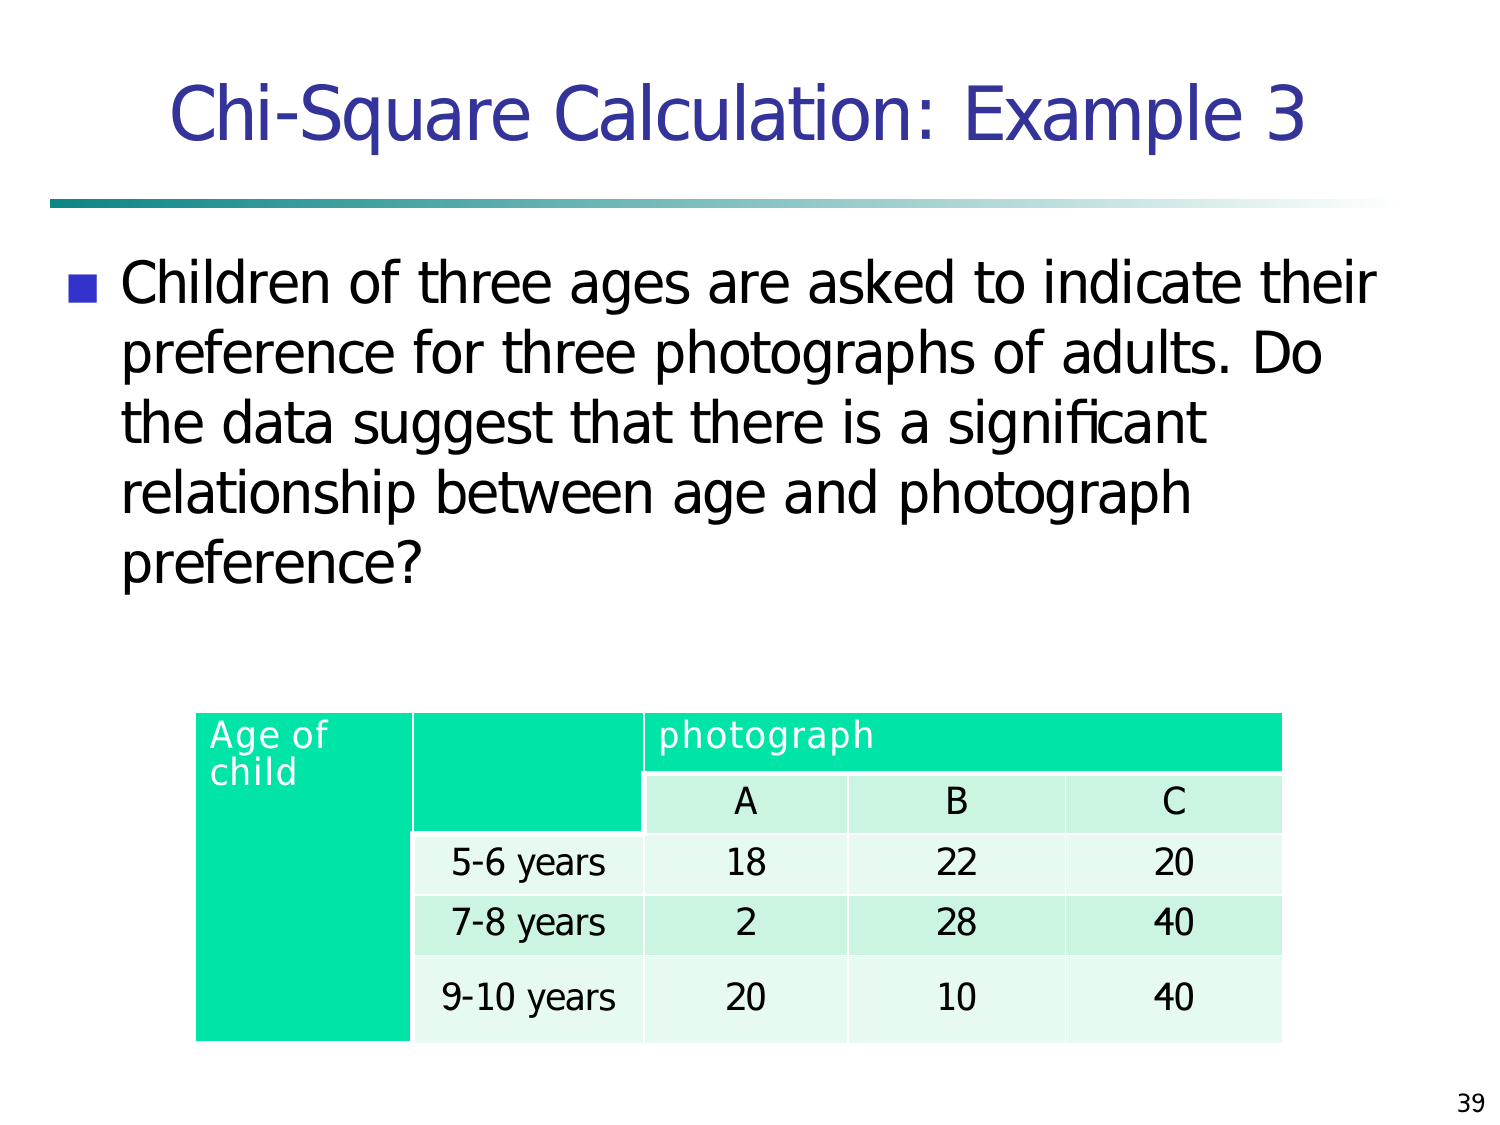

# Chi-Square Calculation: Example 3
Children of three ages are asked to indicate their preference for three photographs of adults. Do the data suggest that there is a significant relationship between age and photograph preference?

| Age of child |  | photograph |  |  |
| --- | --- | --- | --- | --- |
|  |  | A | B | C |
|  | 5-6 years | 18 | 22 | 20 |
|  | 7-8 years | 2 | 28 | 40 |
|  | 9-10 years | 20 | 10 | 40 |
39